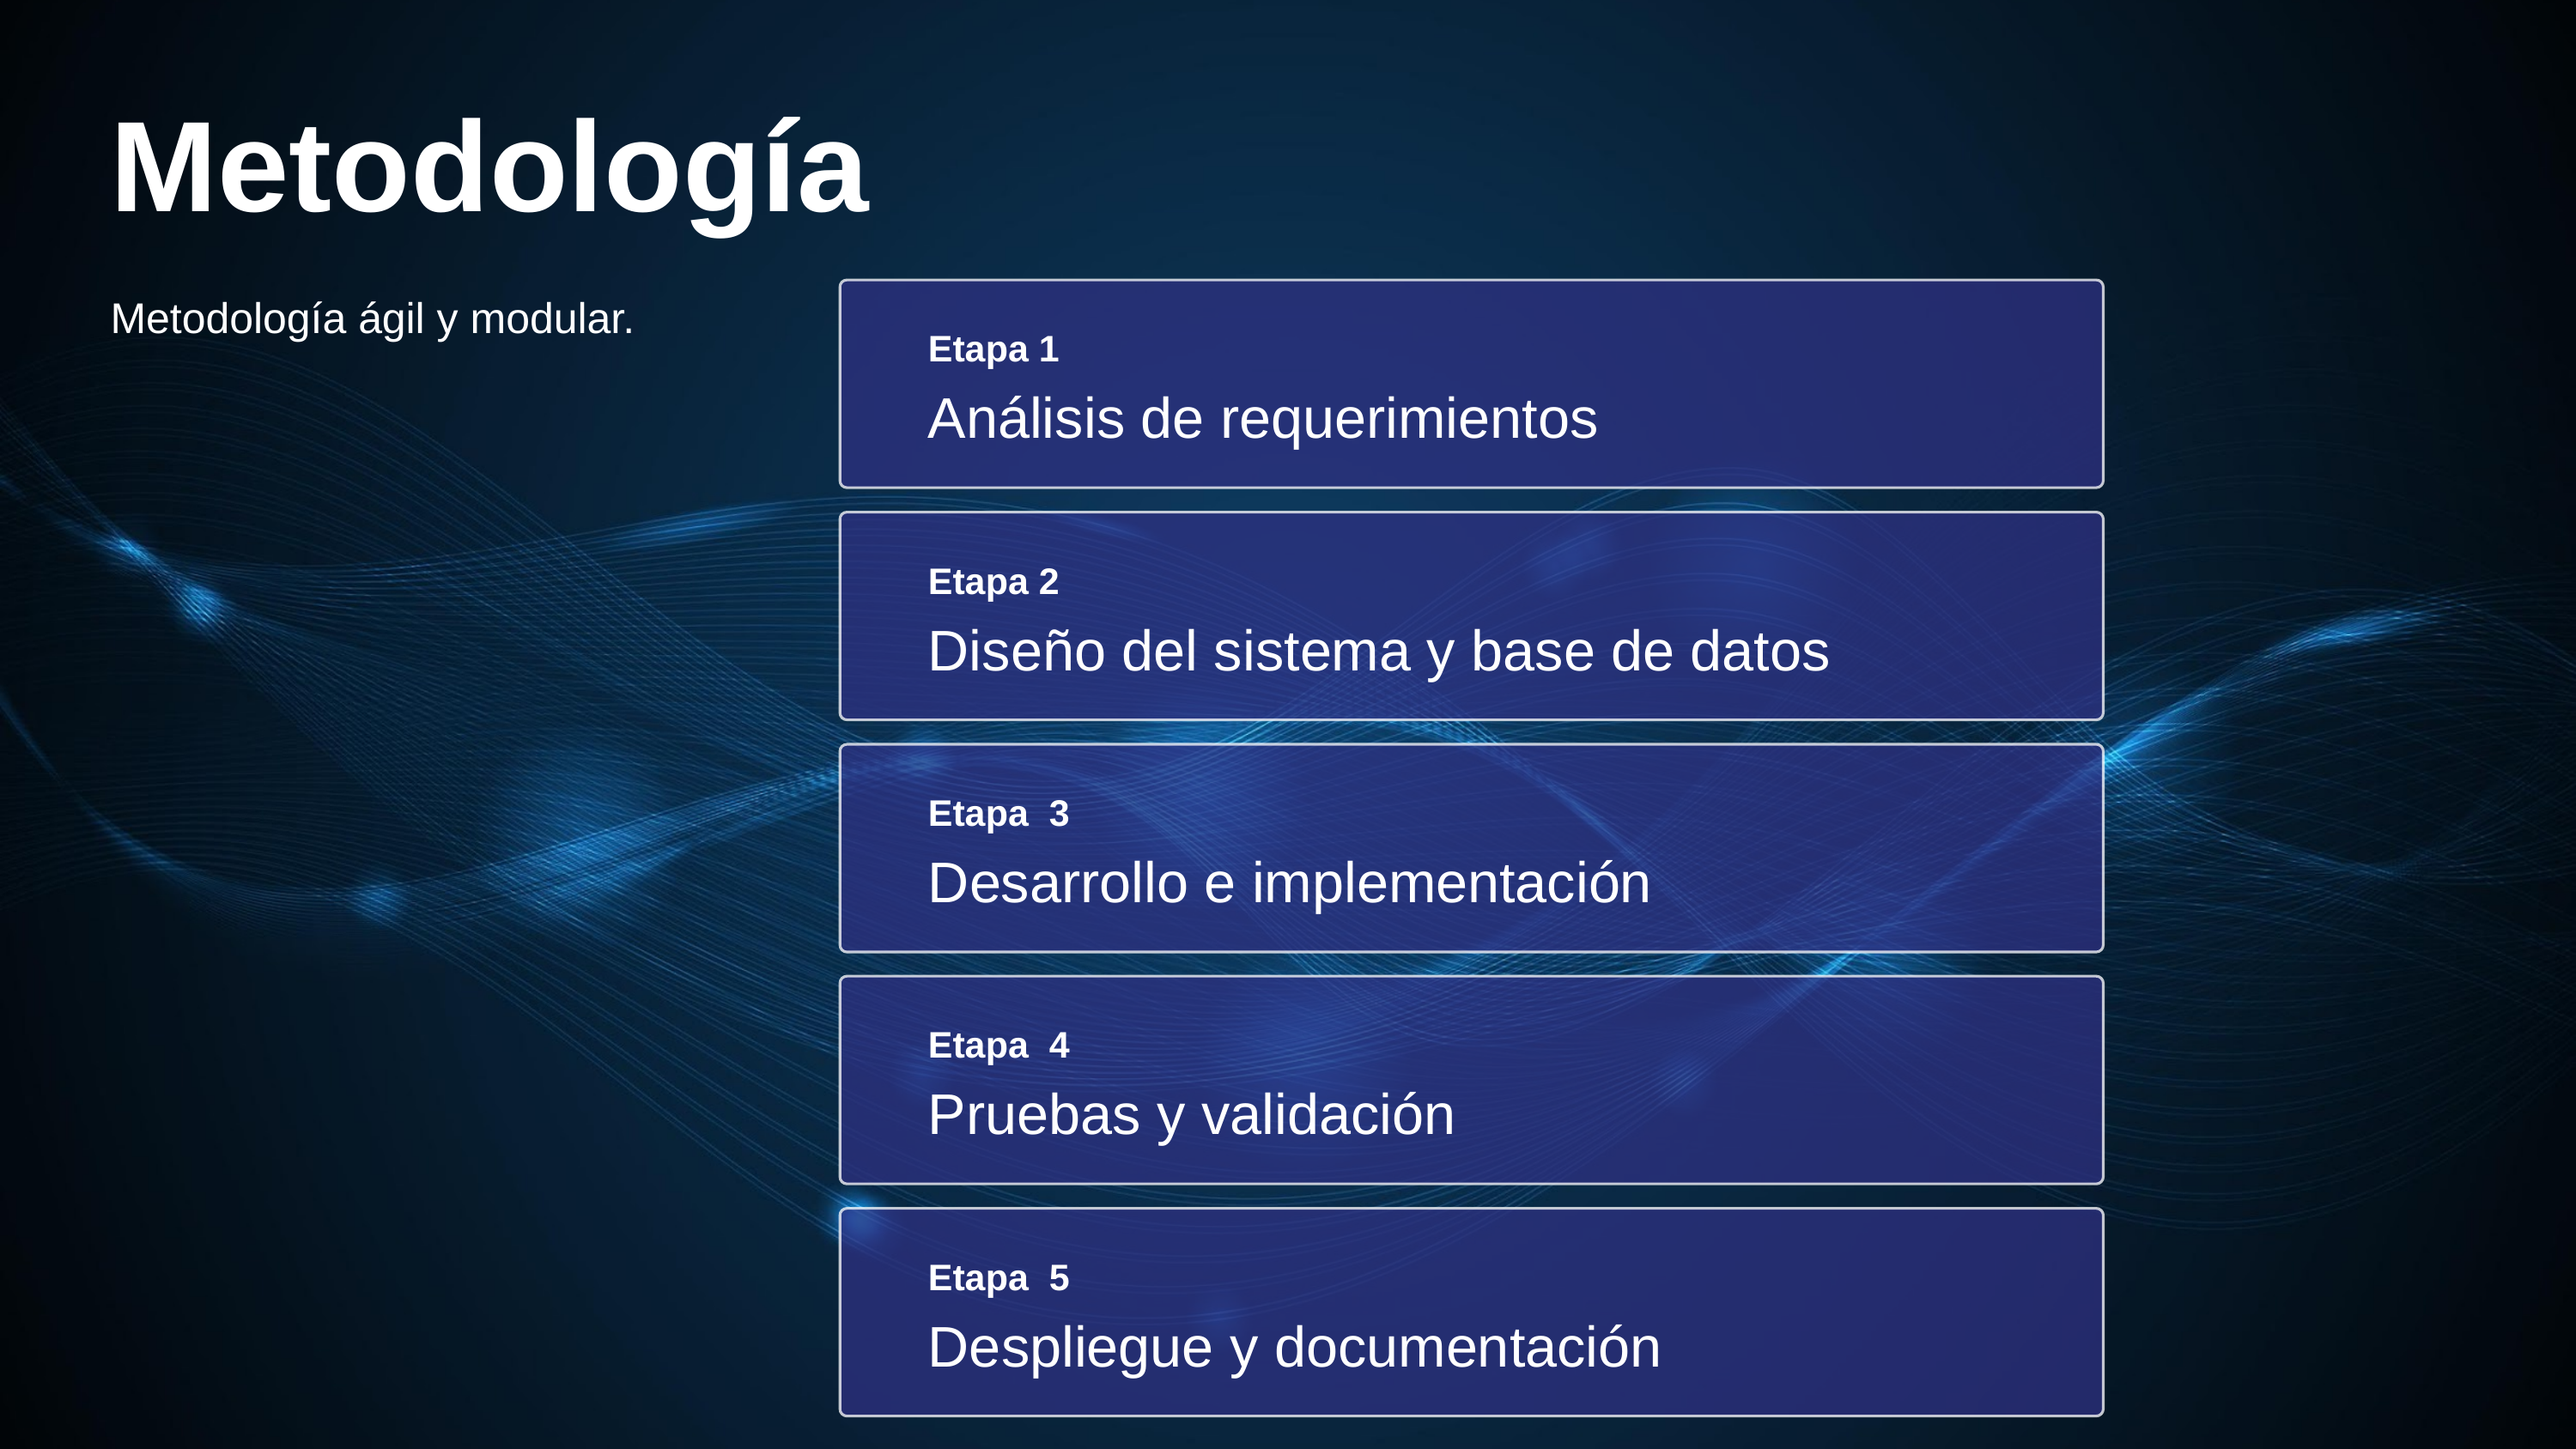

Metodología

Metodología ágil y modular.
Etapa 1
Análisis de requerimientos

Etapa 2
Diseño del sistema y base de datos

Etapa  3
Desarrollo e implementación

Etapa  4
Pruebas y validación

Etapa  5
Despliegue y documentación